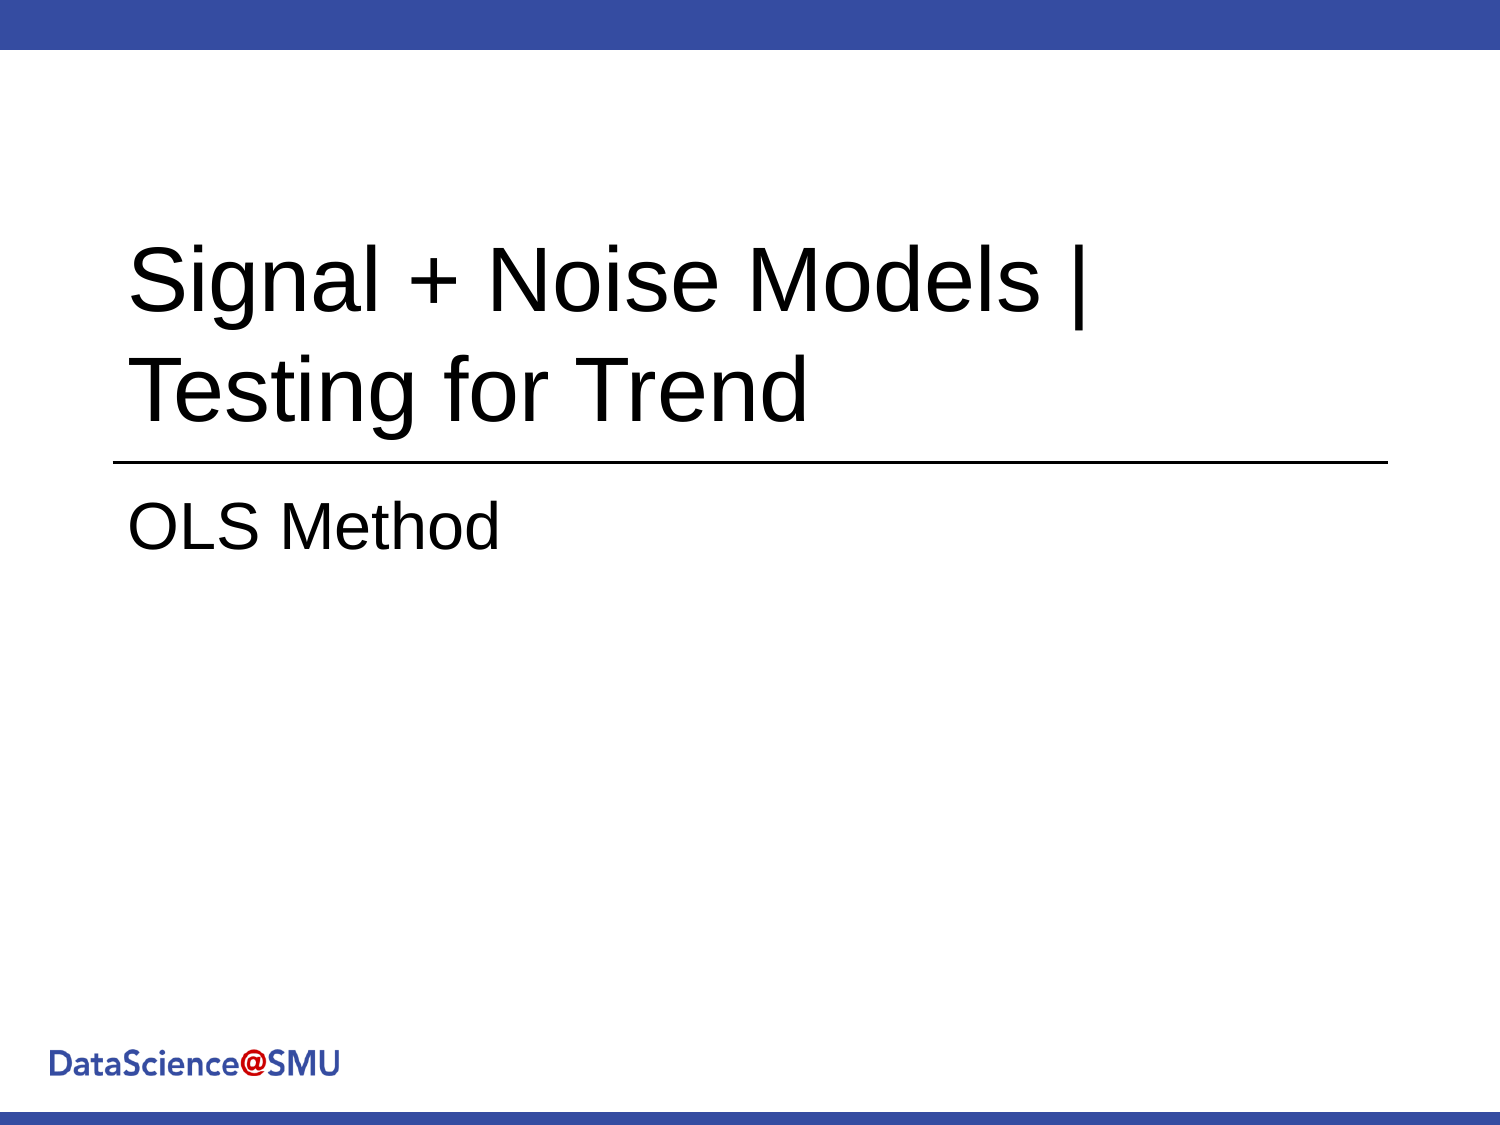

# Signal + Noise Models | Testing for Trend
OLS Method